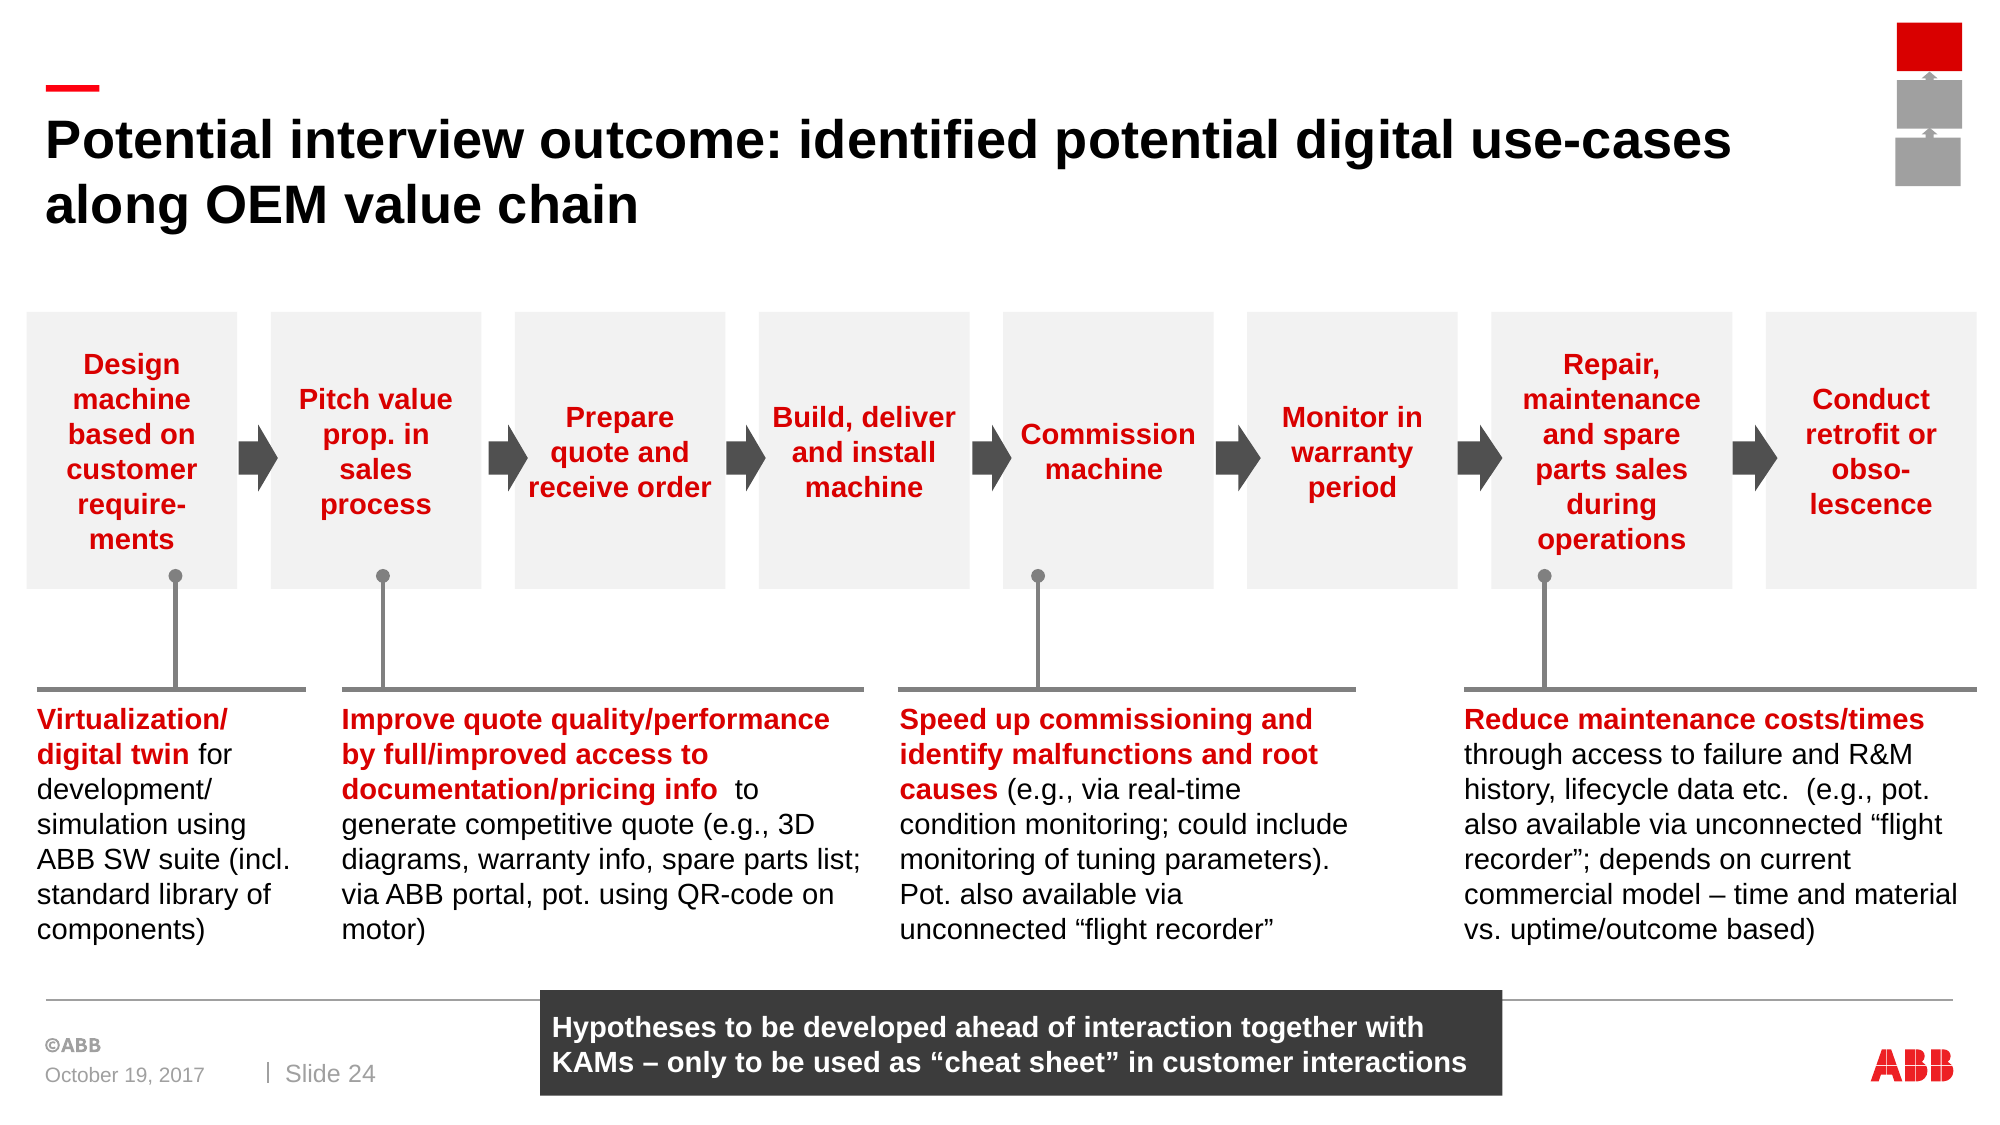

# Potential interview outcome: identified potential digital use-cases along OEM value chain

Design machine based on customer require-ments
Pitch value prop. in sales process
Prepare quote and receive order
Build, deliver and install machine
Commission machine
Monitor in warranty period
Repair, maintenance and spare parts sales during operations
Conduct retrofit or obso-lescence

Virtualization/ digital twin for development/ simulation using ABB SW suite (incl. standard library of components)
Improve quote quality/performance by full/improved access to documentation/pricing info  to generate competitive quote (e.g., 3D diagrams, warranty info, spare parts list; via ABB portal, pot. using QR-code on motor)
Speed up commissioning and identify malfunctions and root causes (e.g., via real-time condition monitoring; could include monitoring of tuning parameters). Pot. also available via unconnected “flight recorder”
Reduce maintenance costs/times through access to failure and R&M history, lifecycle data etc.  (e.g., pot. also available via unconnected “flight recorder”; depends on current commercial model – time and material vs. uptime/outcome based)
Hypotheses to be developed ahead of interaction together with KAMs – only to be used as “cheat sheet” in customer interactions